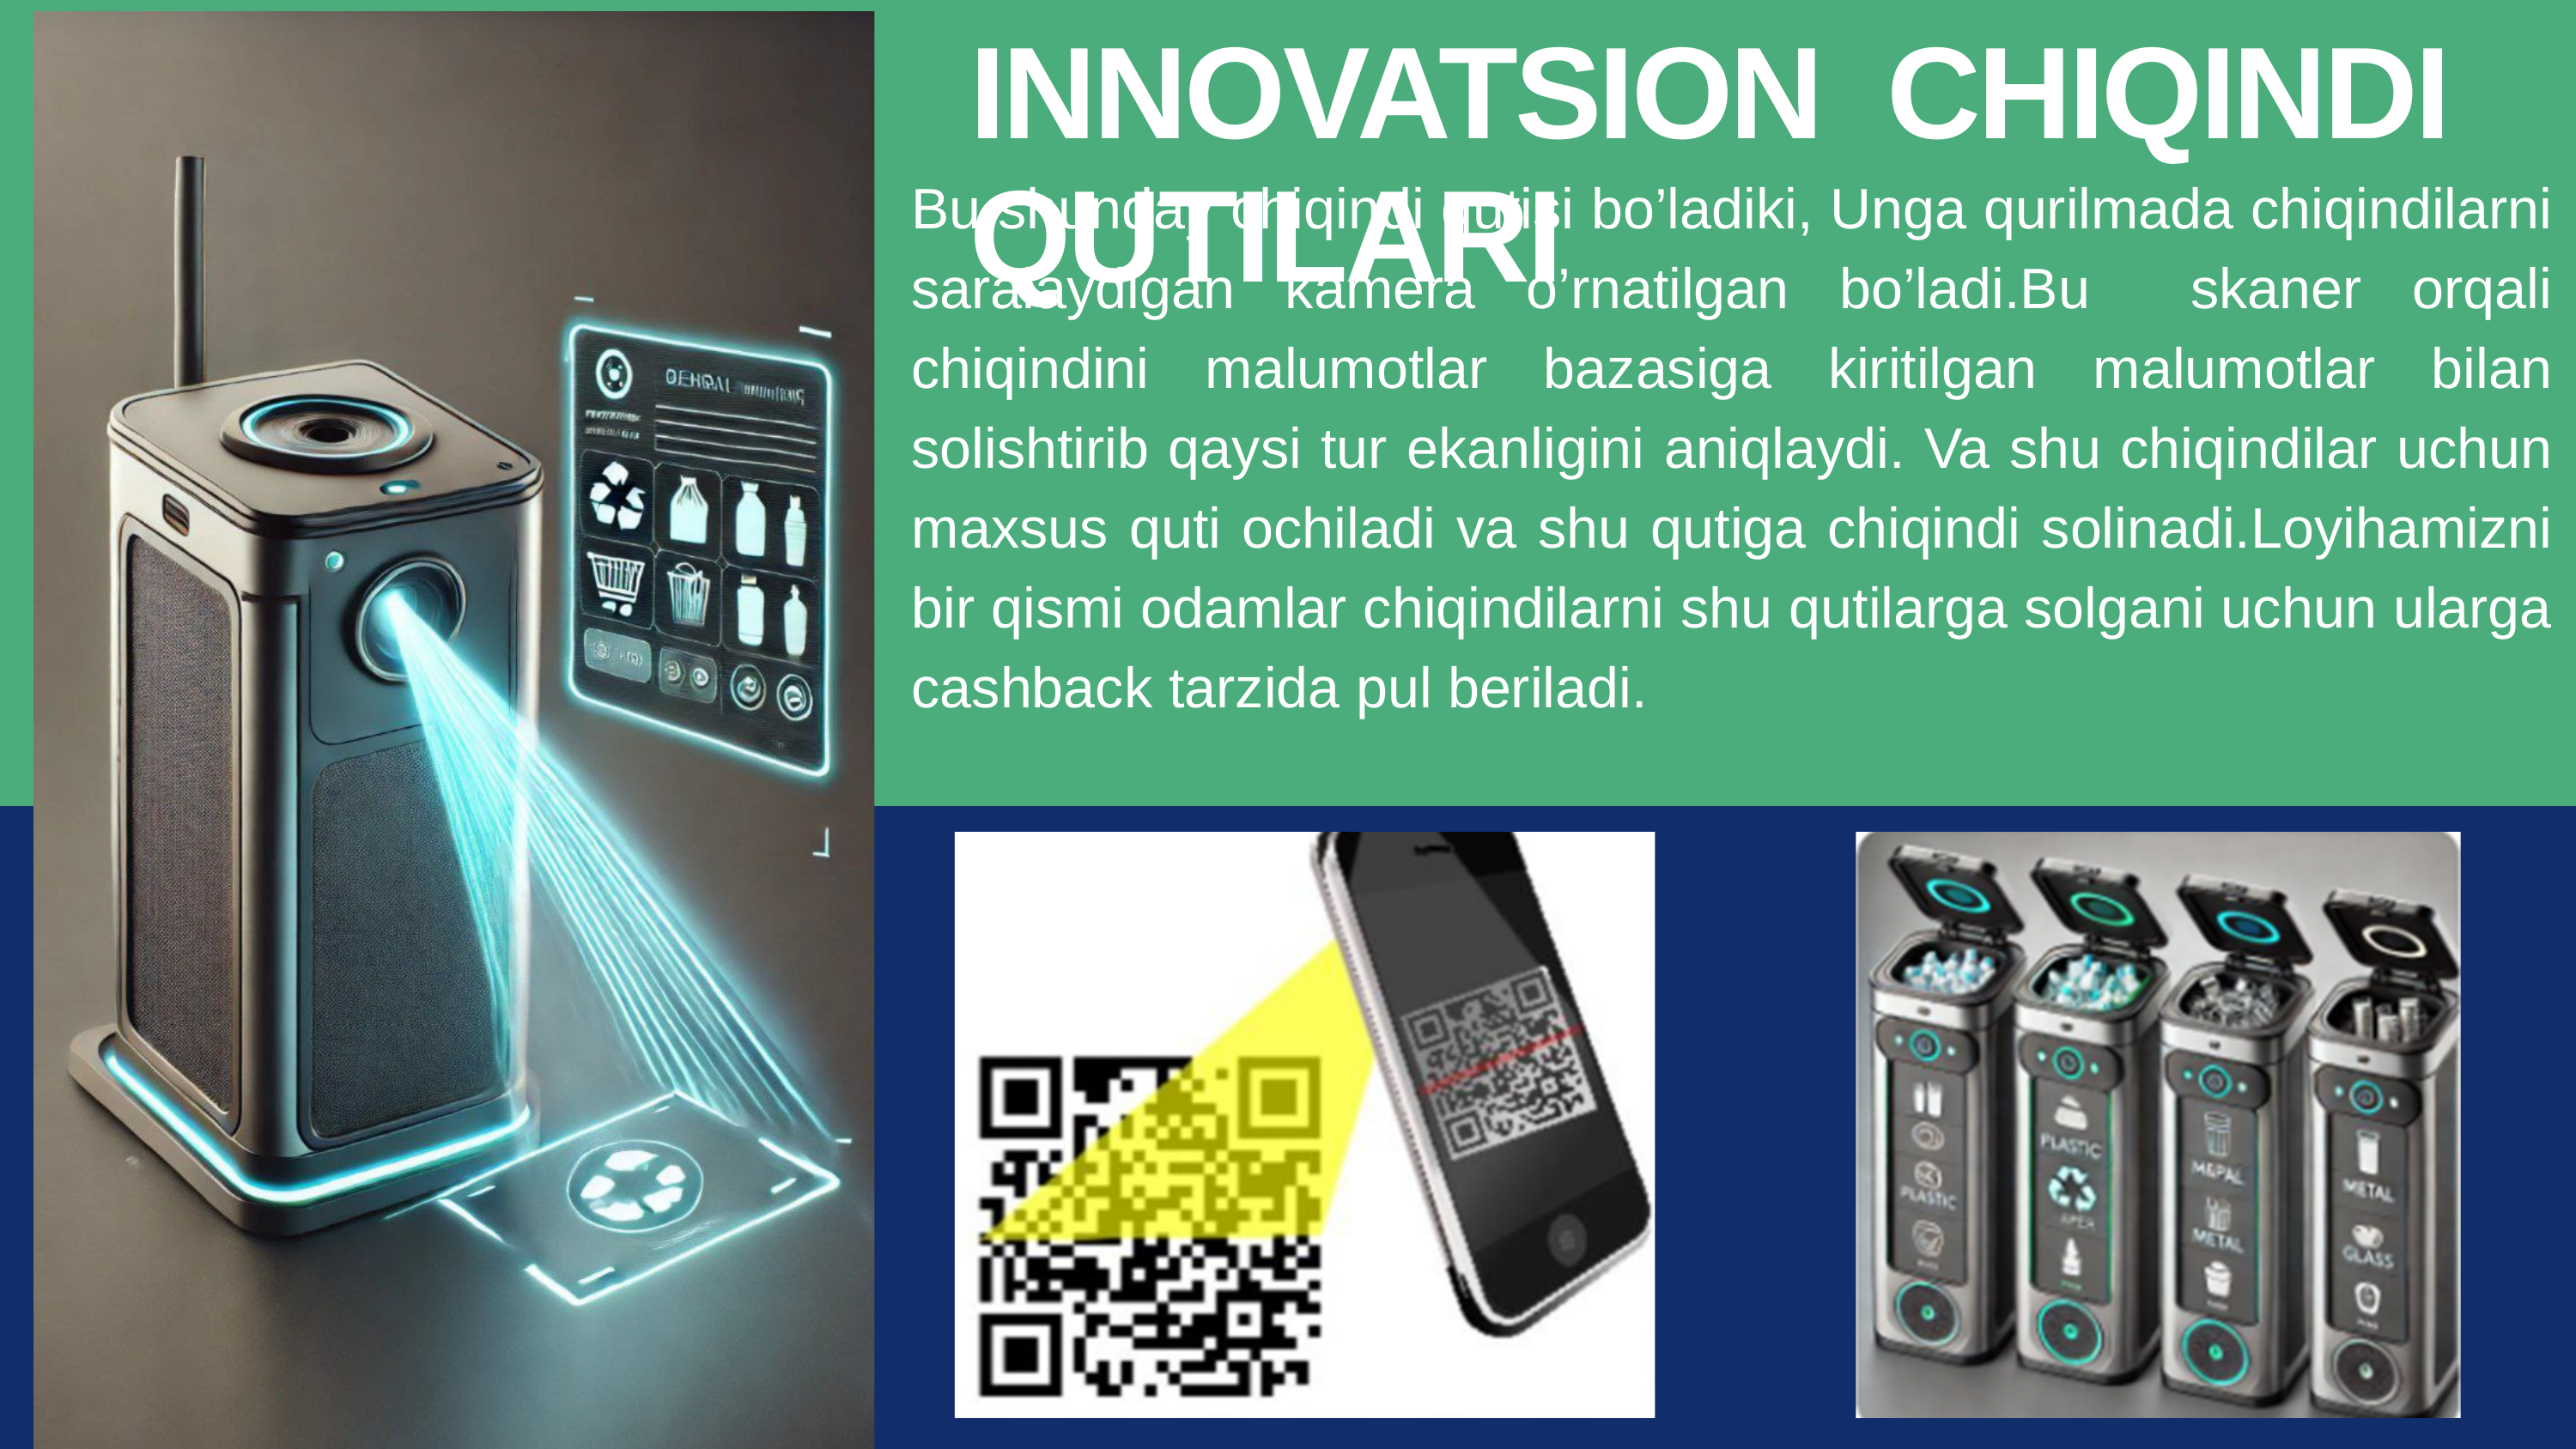

INNOVATSION  CHIQINDI  QUTILARI
Bu shunday chiqindi qutisi bo’ladiki, Unga qurilmada chiqindilarni saralaydigan kamera o’rnatilgan bo’ladi.Bu  skaner orqali chiqindini malumotlar bazasiga kiritilgan malumotlar bilan solishtirib qaysi tur ekanligini aniqlaydi. Va shu chiqindilar uchun maxsus quti ochiladi va shu qutiga chiqindi solinadi.Loyihamizni bir qismi odamlar chiqindilarni shu qutilarga solgani uchun ularga cashback tarzida pul beriladi.